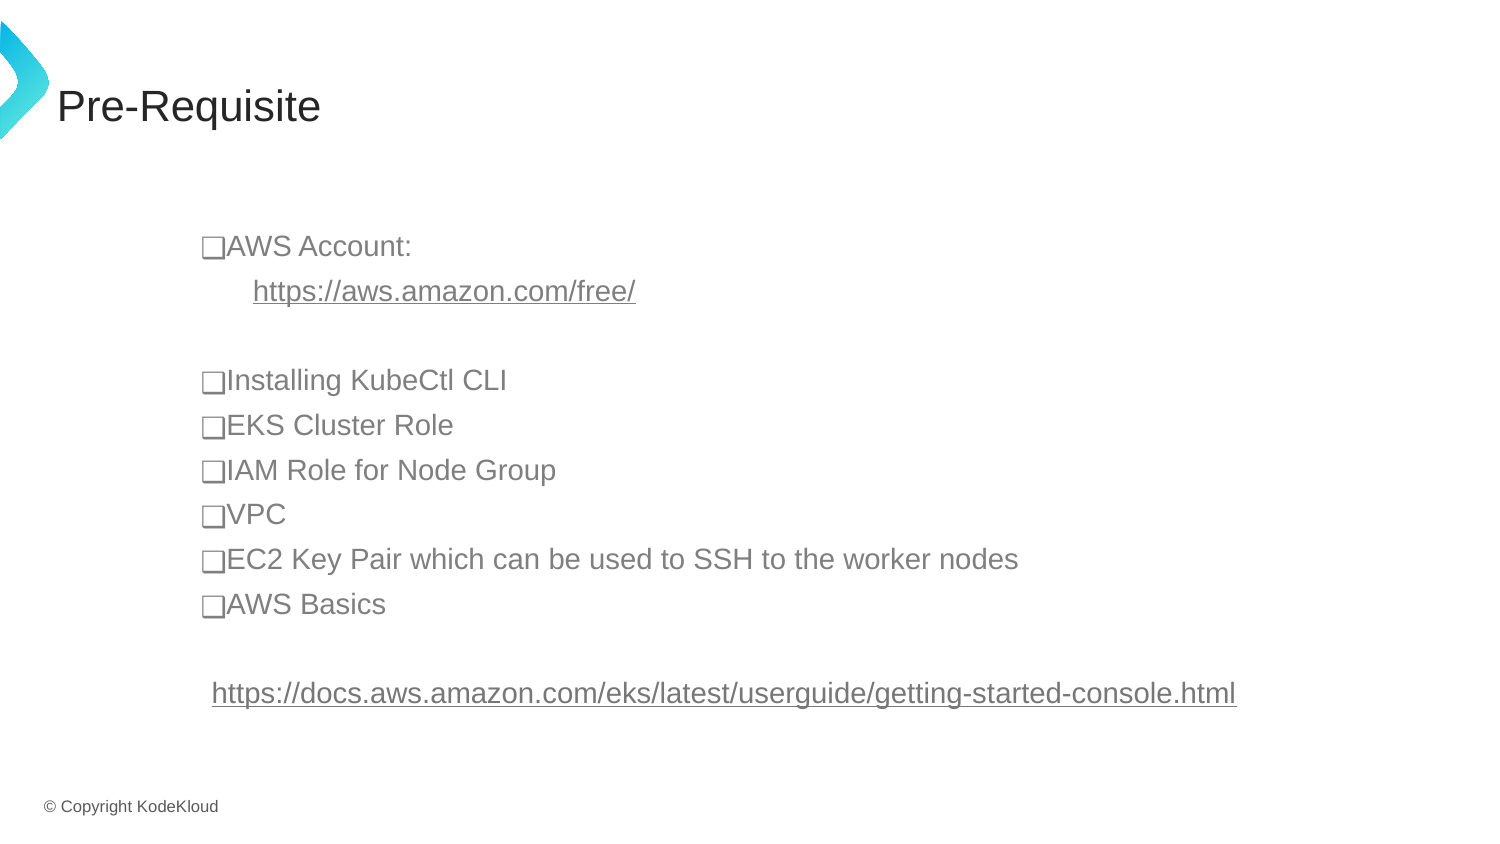

# Pre-Requisite
 AWS Account:
     https://aws.amazon.com/free/

 Installing KubeCtl CLI
 EKS Cluster Role
 IAM Role for Node Group
 VPC
 EC2 Key Pair which can be used to SSH to the worker nodes
 AWS Basics

https://docs.aws.amazon.com/eks/latest/userguide/getting-started-console.html